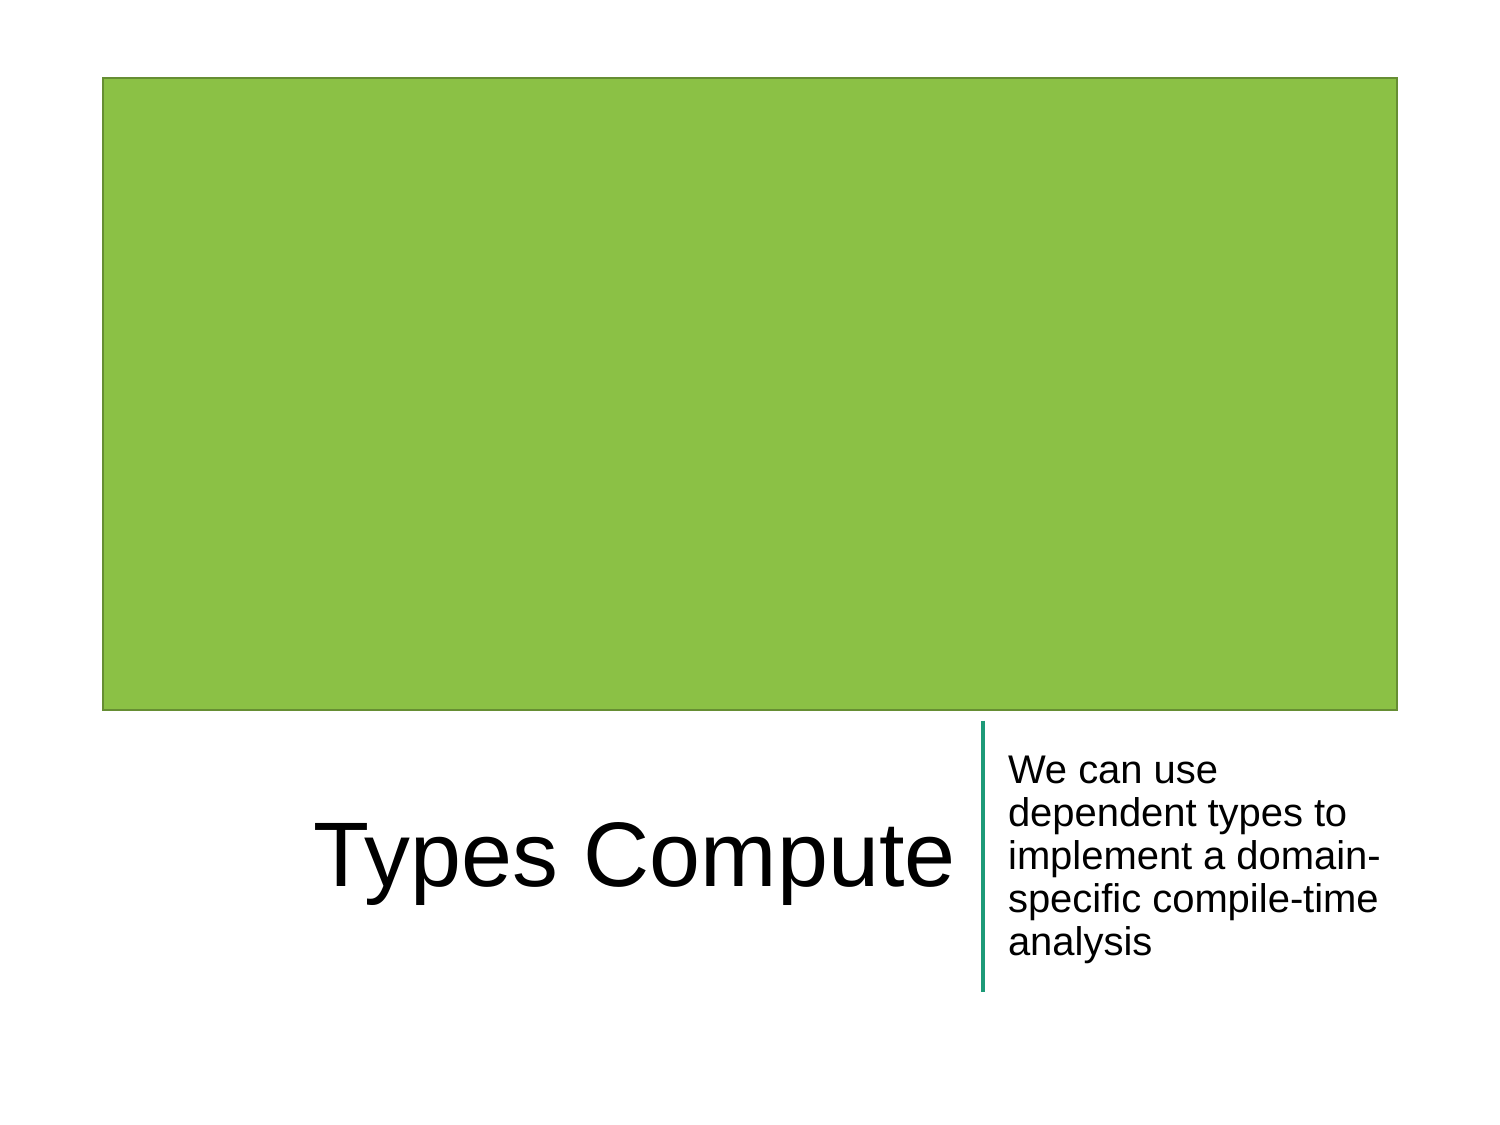

# Types Compute
We can use dependent types to  implement a domain-specific compile-time analysis